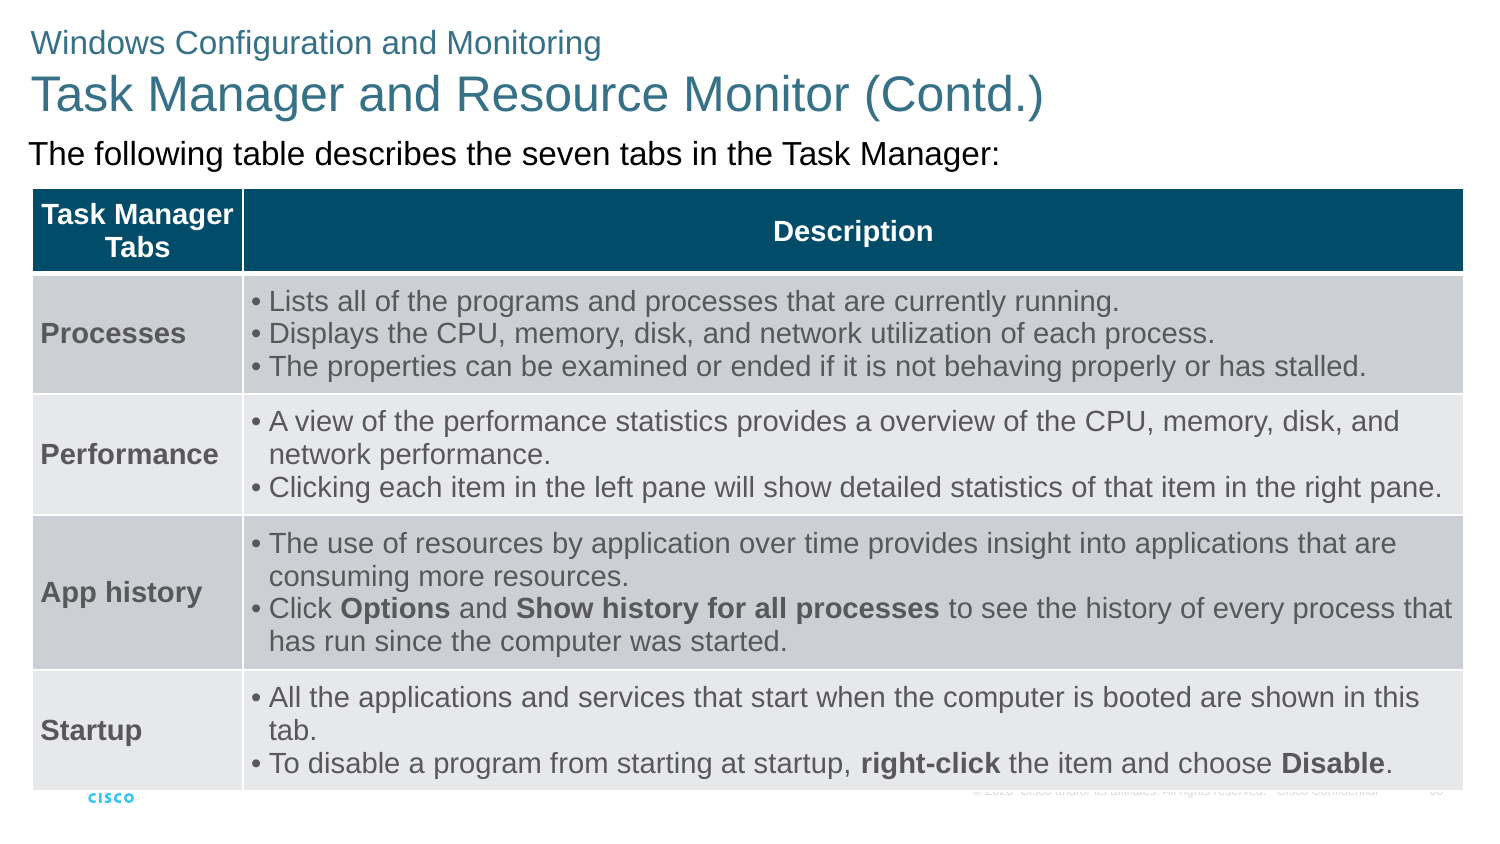

# Windows Configuration and Monitoring Task Manager and Resource Monitor (Contd.)
The following table describes the seven tabs in the Task Manager:
| Task Manager Tabs | Description |
| --- | --- |
| Processes | Lists all of the programs and processes that are currently running. Displays the CPU, memory, disk, and network utilization of each process. The properties can be examined or ended if it is not behaving properly or has stalled. |
| Performance | A view of the performance statistics provides a overview of the CPU, memory, disk, and network performance. Clicking each item in the left pane will show detailed statistics of that item in the right pane. |
| App history | The use of resources by application over time provides insight into applications that are consuming more resources. Click Options and Show history for all processes to see the history of every process that has run since the computer was started. |
| Startup | All the applications and services that start when the computer is booted are shown in this tab. To disable a program from starting at startup, right-click the item and choose Disable. |